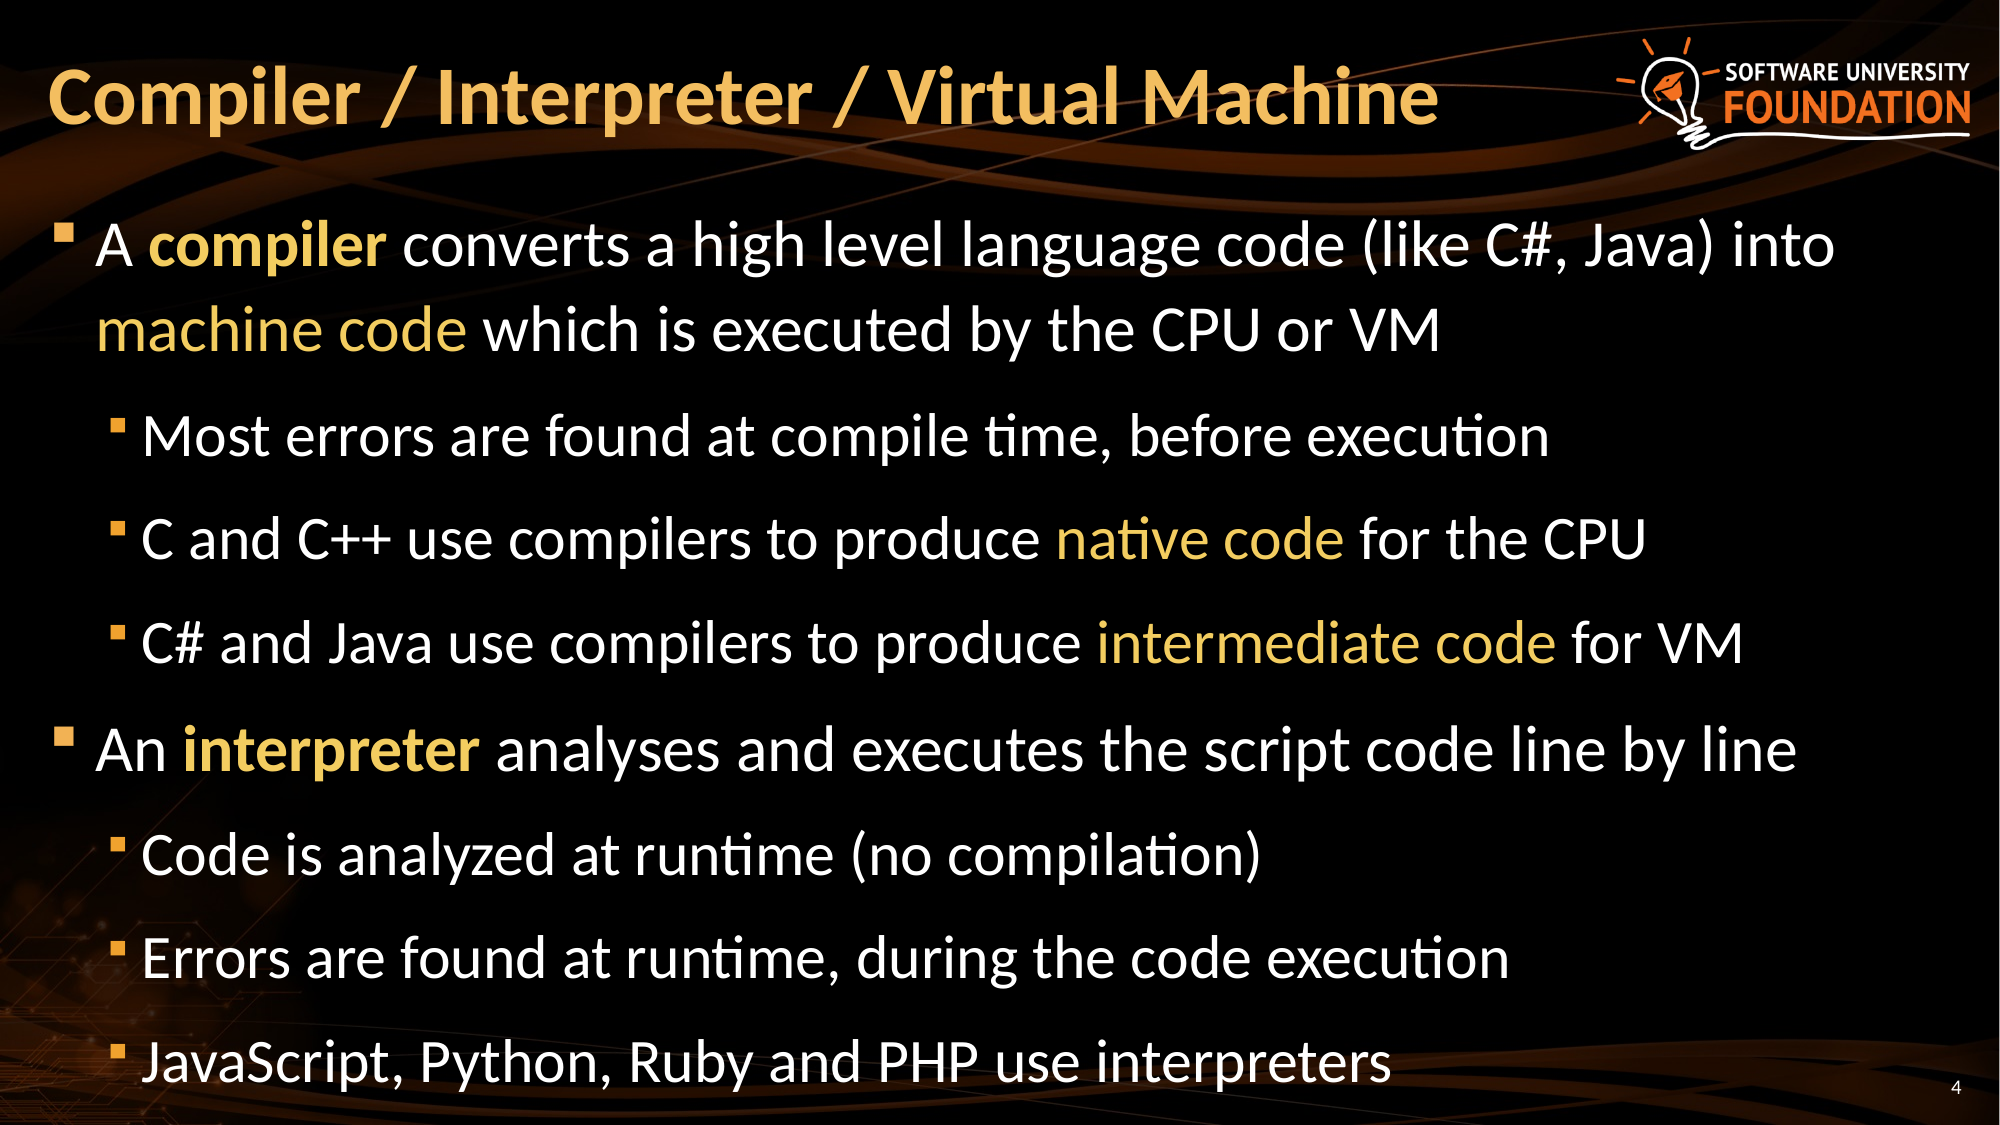

# Compiler / Interpreter / Virtual Machine
A compiler converts a high level language code (like C#, Java) into machine code which is executed by the CPU or VM
Most errors are found at compile time, before execution
C and C++ use compilers to produce native code for the CPU
C# and Java use compilers to produce intermediate code for VM
An interpreter analyses and executes the script code line by line
Code is analyzed at runtime (no compilation)
Errors are found at runtime, during the code execution
JavaScript, Python, Ruby and PHP use interpreters
4